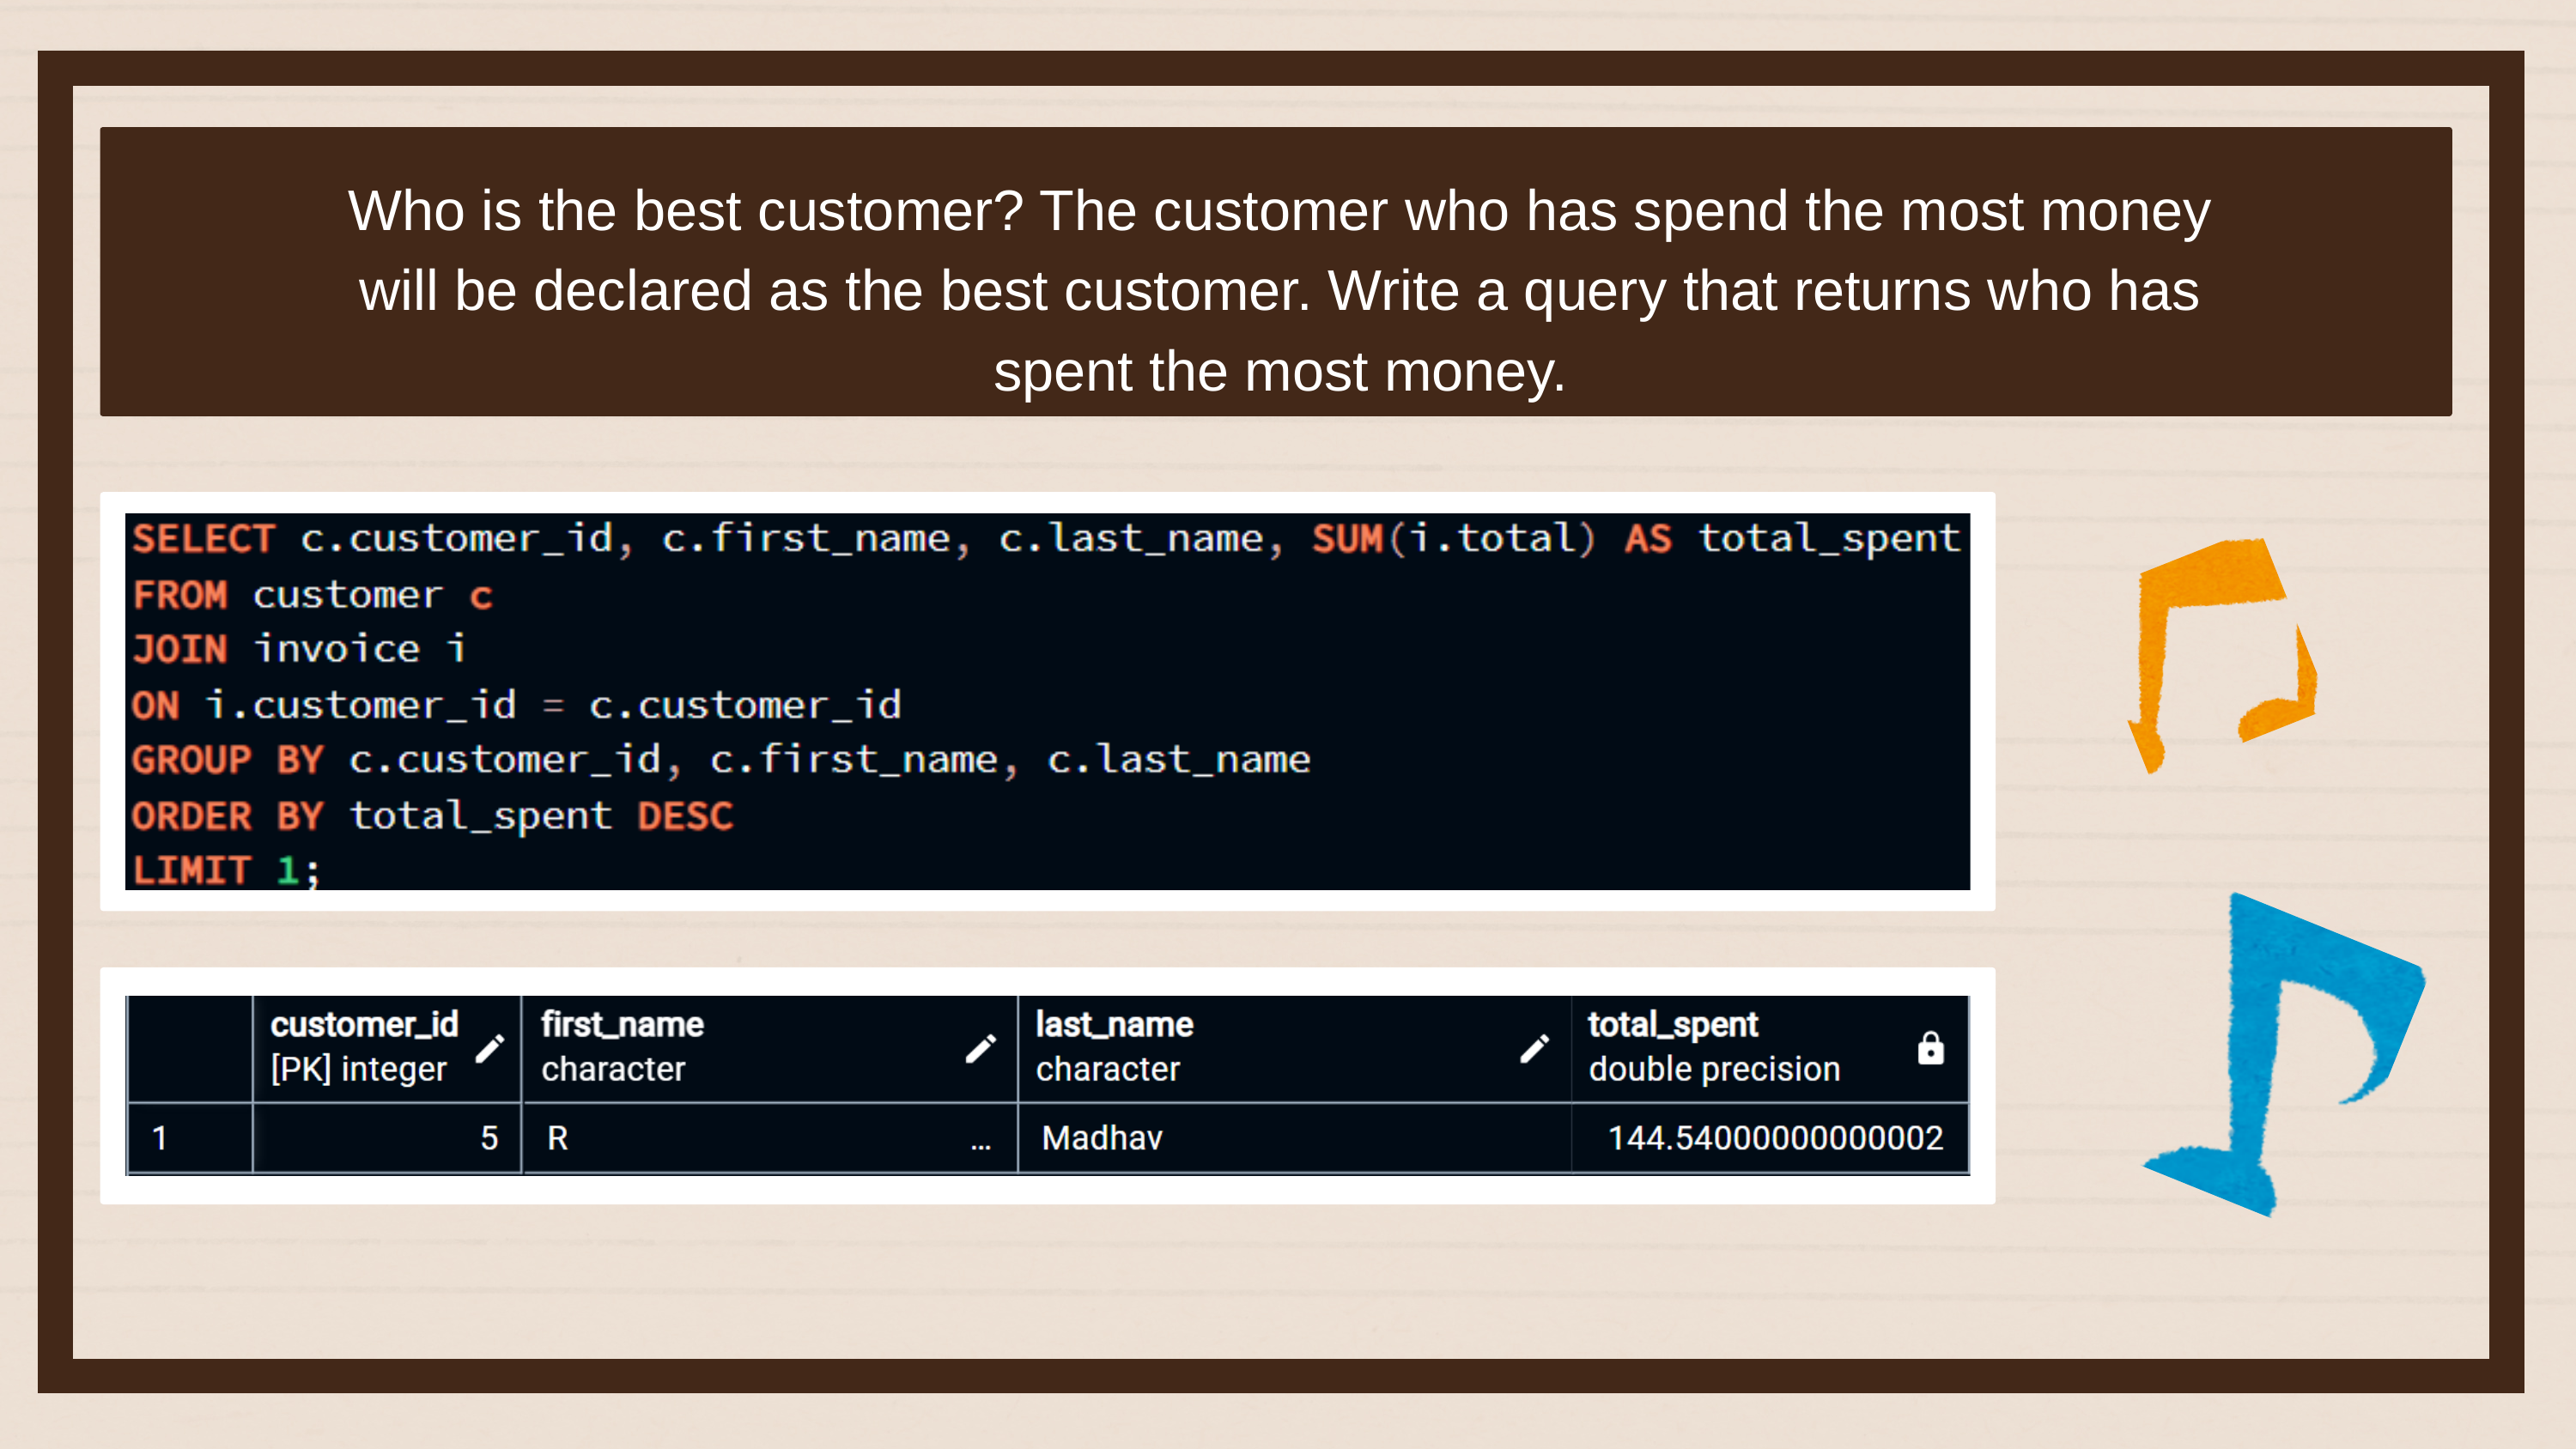

Who is the best customer? The customer who has spend the most money
will be declared as the best customer. Write a query that returns who has
spent the most money.